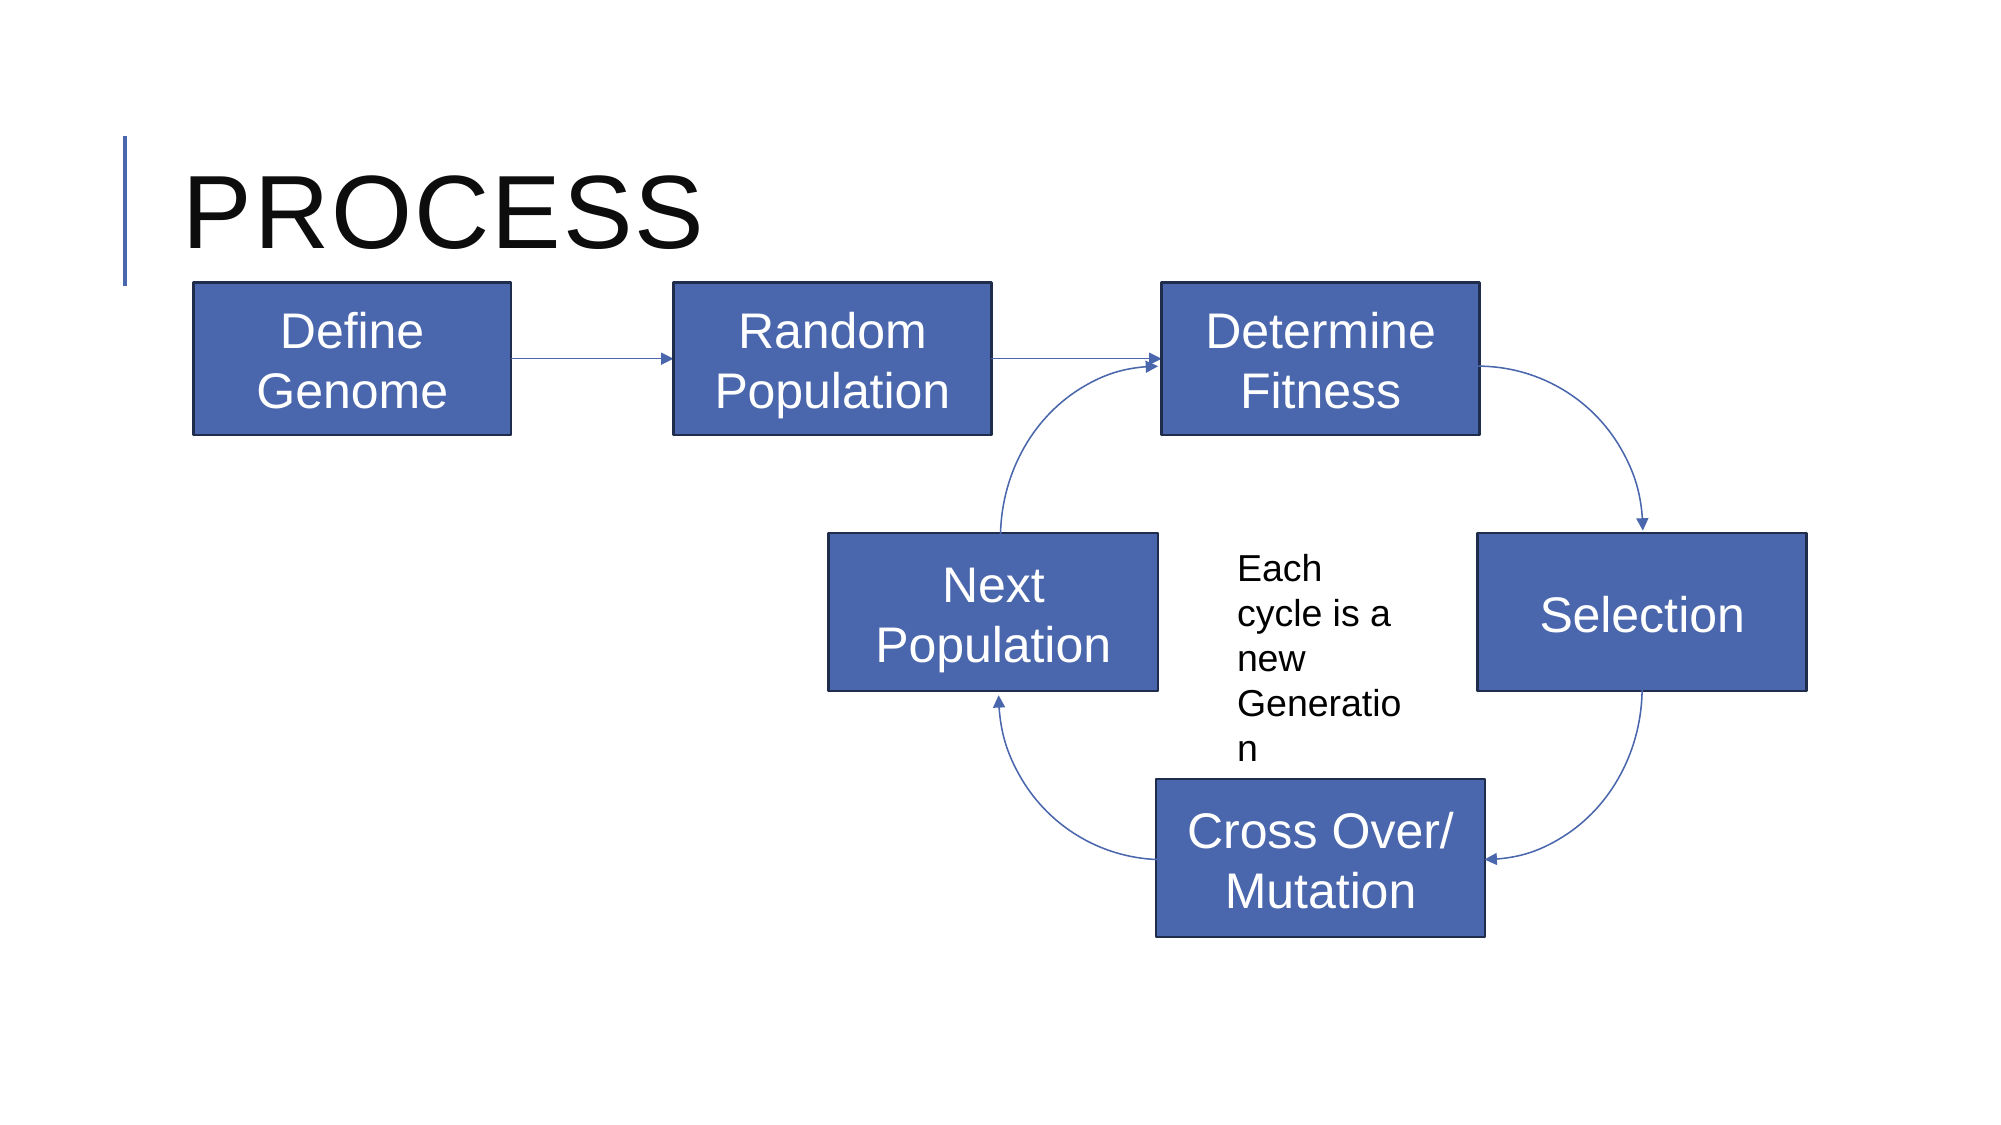

# Process
Define Genome
Random Population
Determine Fitness

Next Population
Selection
Each cycle is a new Generation
Cross Over/ Mutation